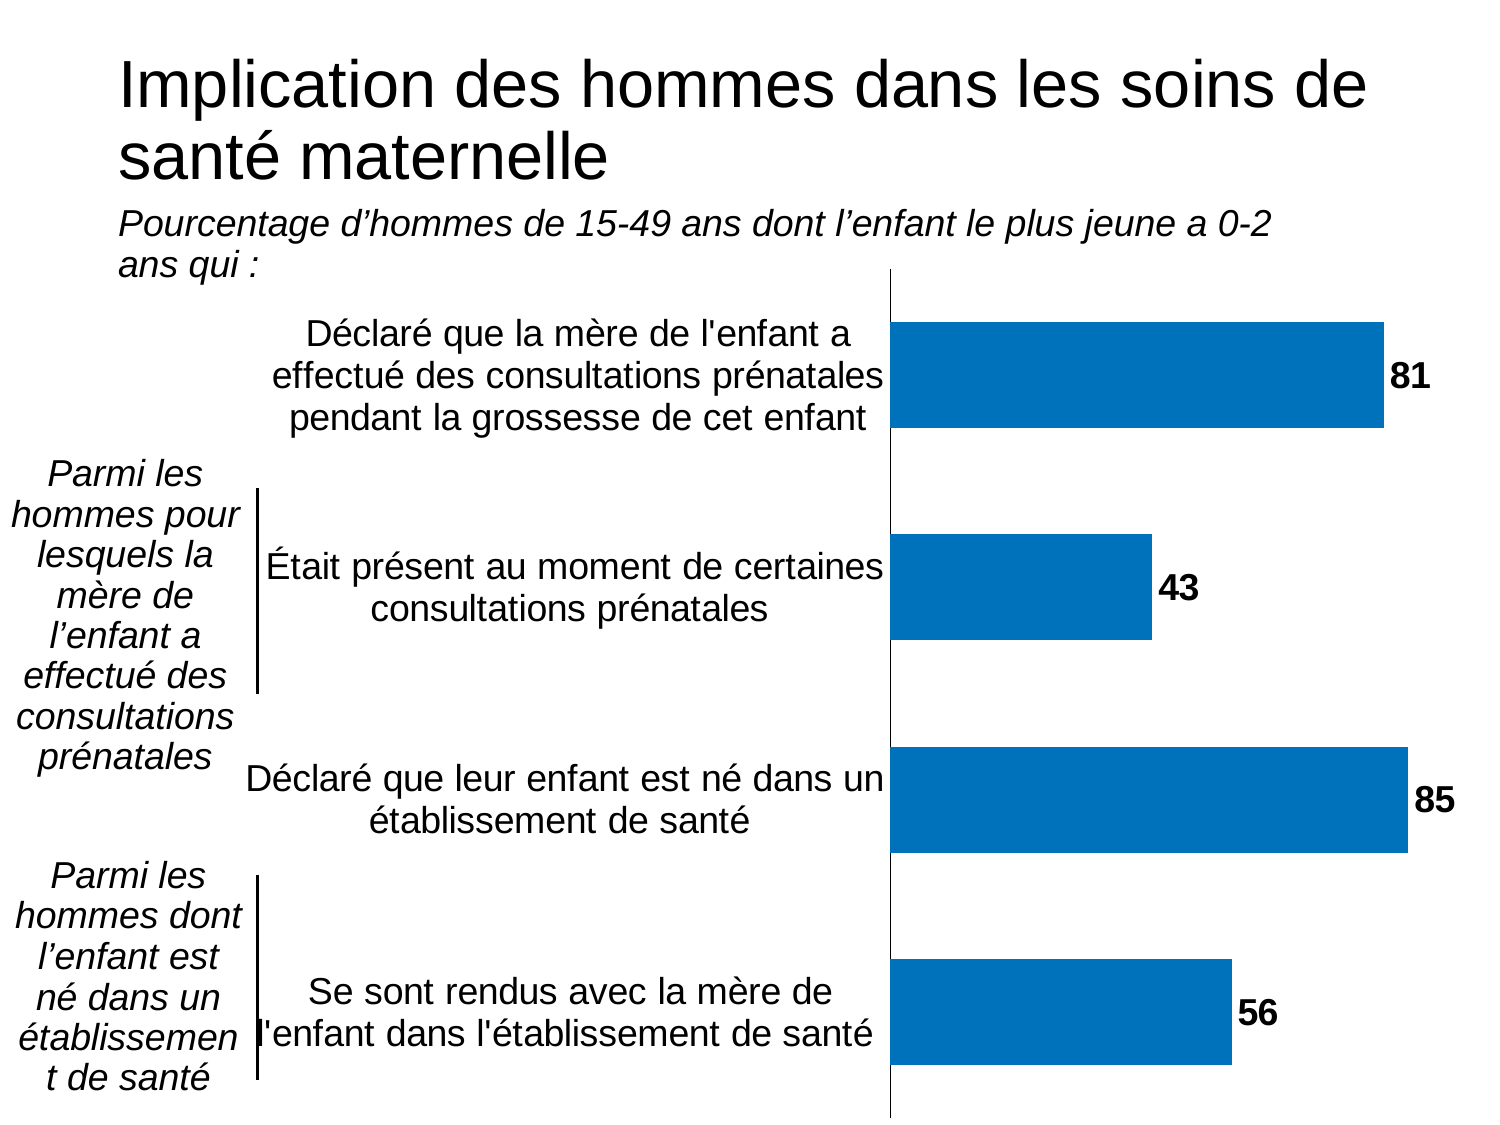

# Implication des hommes dans les soins de santé maternelle
Pourcentage d’hommes de 15-49 ans dont l’enfant le plus jeune a 0-2 ans qui :

### Chart

| Category | Column3 |
|---|---|
| Se sont rendus avec la mère de l'enfant dans l'établissement de santé  | 56.0 |
| Déclaré que leur enfant est né dans un établissement de santé  | 85.0 |
| Était présent au moment de certaines consultations prénatales  | 43.0 |
| Déclaré que la mère de l'enfant a effectué des consultations prénatales pendant la grossesse de cet enfant | 81.0 |
Parmi les hommes pour lesquels la mère de l’enfant a effectué des consultations prénatales
Parmi les hommes dont l’enfant est né dans un établissement de santé